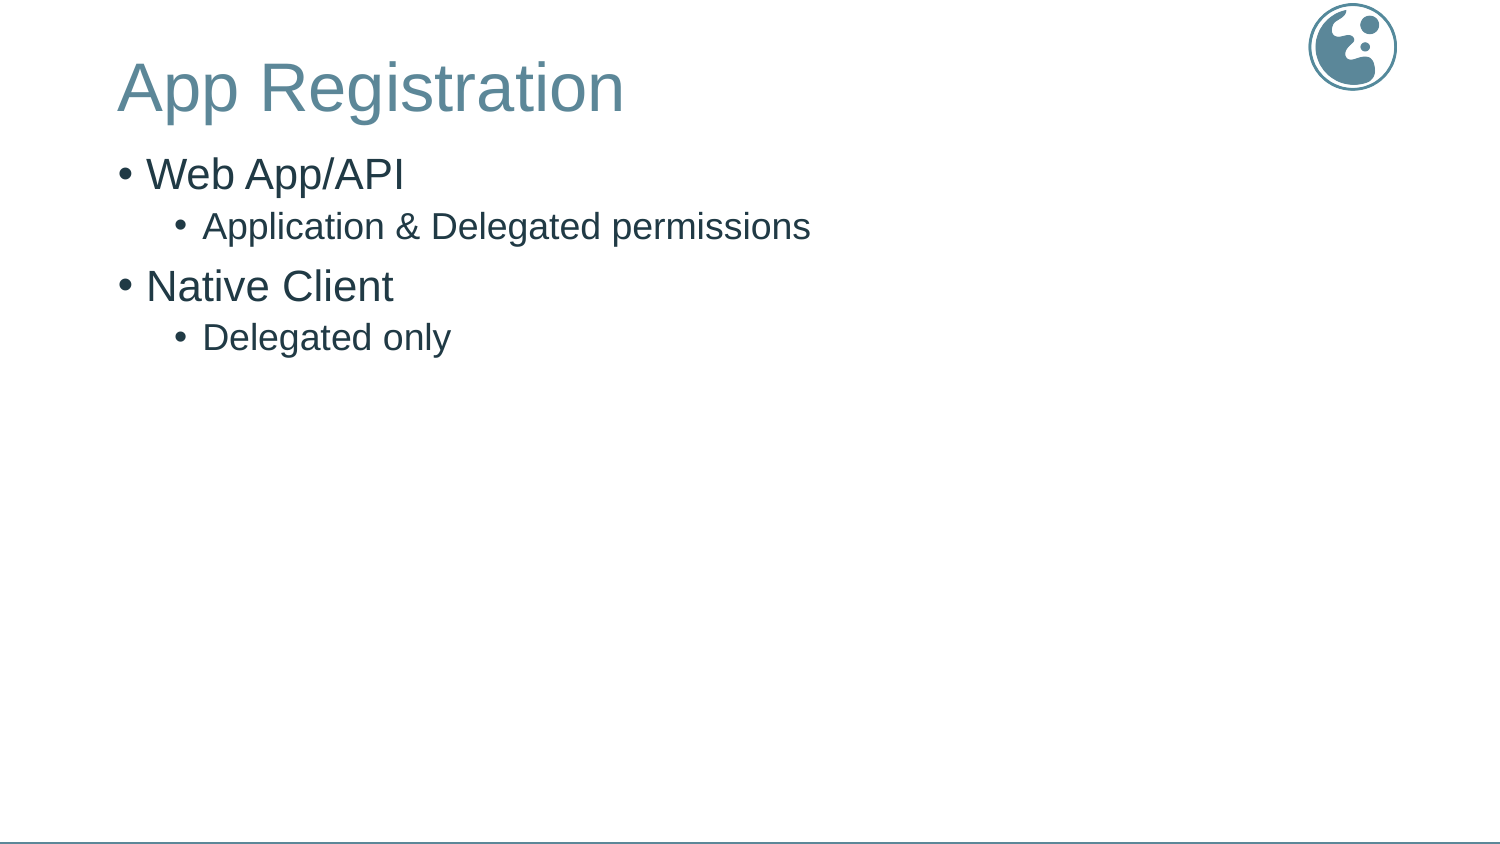

# App Registration
Web App/API
Application & Delegated permissions
Native Client
Delegated only